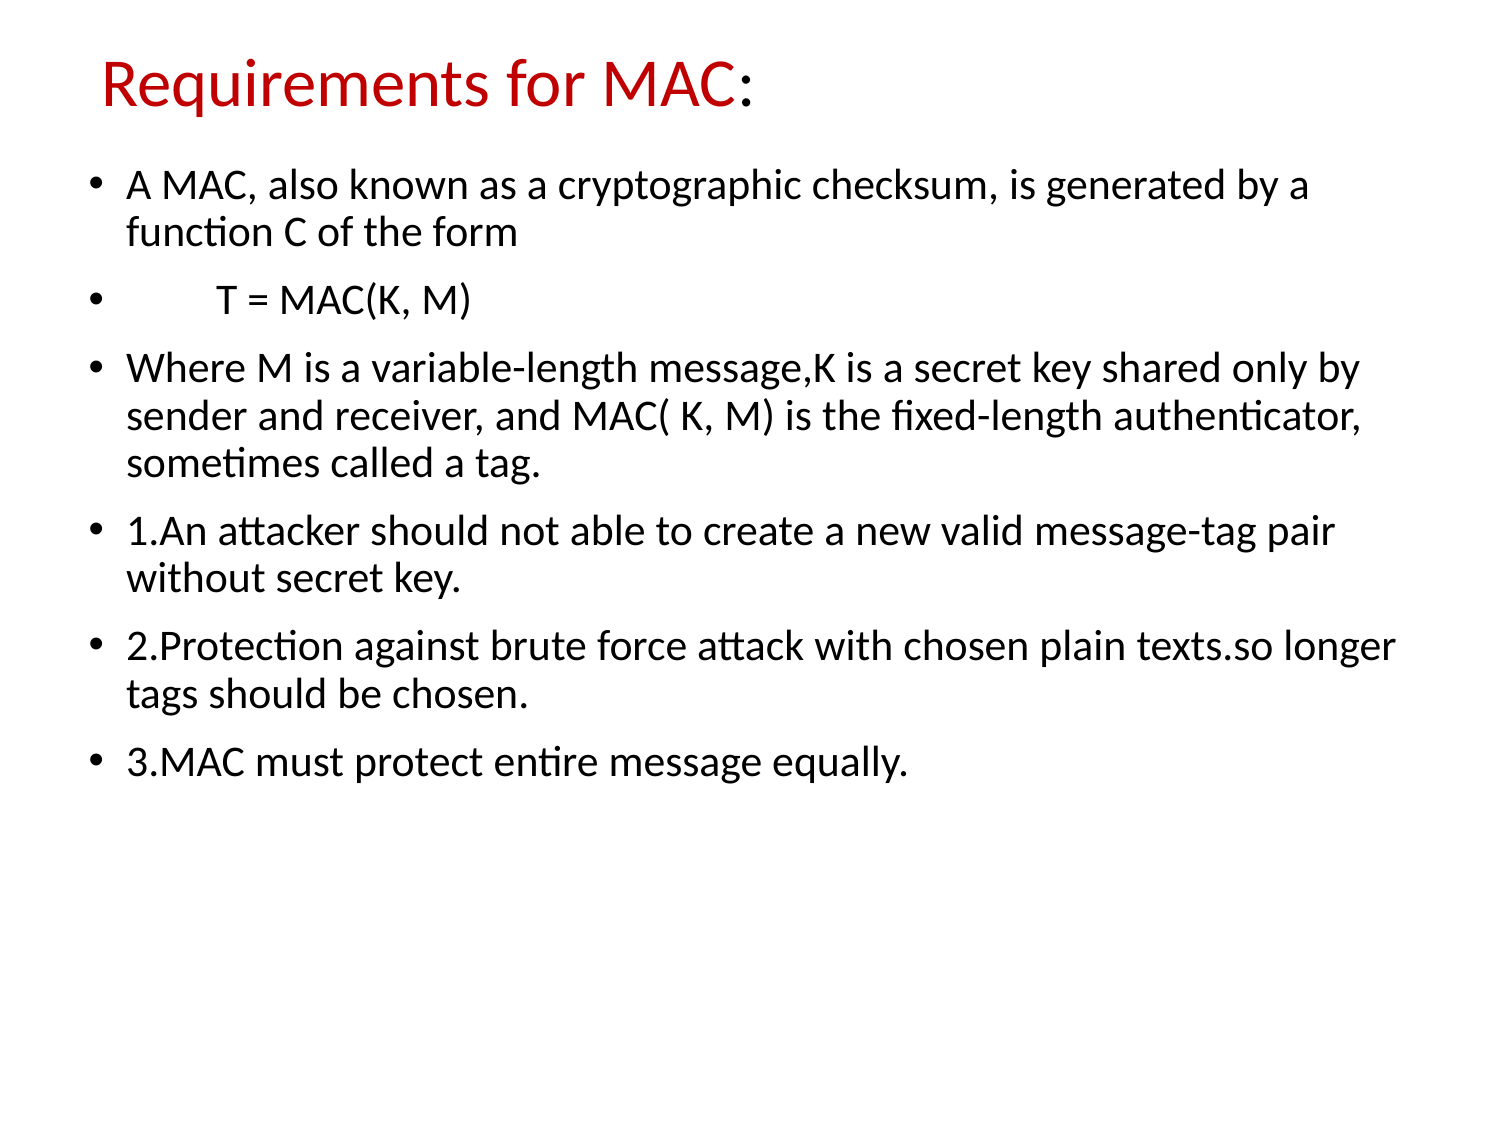

# Requirements for MAC:
A MAC, also known as a cryptographic checksum, is generated by a function C of the form
         T = MAC(K, M)
Where M is a variable-length message,K is a secret key shared only by sender and receiver, and MAC( K, M) is the fixed-length authenticator, sometimes called a tag.
1.An attacker should not able to create a new valid message-tag pair without secret key.
2.Protection against brute force attack with chosen plain texts.so longer tags should be chosen.
3.MAC must protect entire message equally.